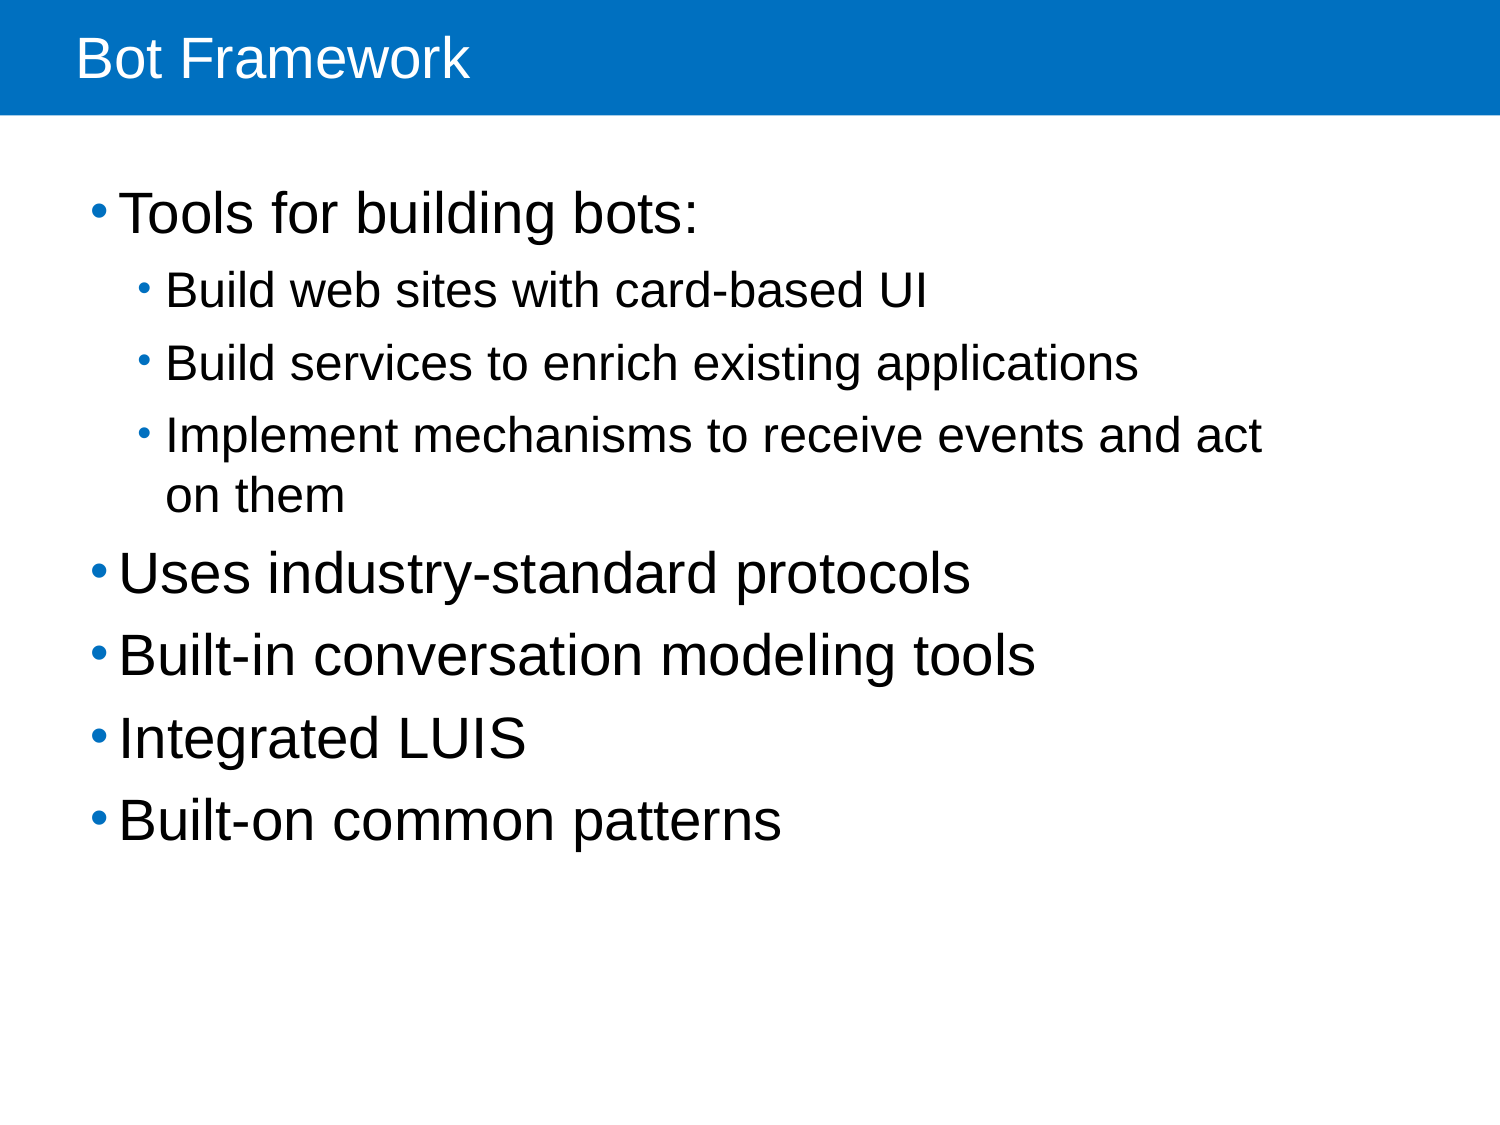

# Bot Framework
Tools for building bots:
Build web sites with card-based UI
Build services to enrich existing applications
Implement mechanisms to receive events and act
on them
Uses industry-standard protocols
Built-in conversation modeling tools
Integrated LUIS
Built-on common patterns